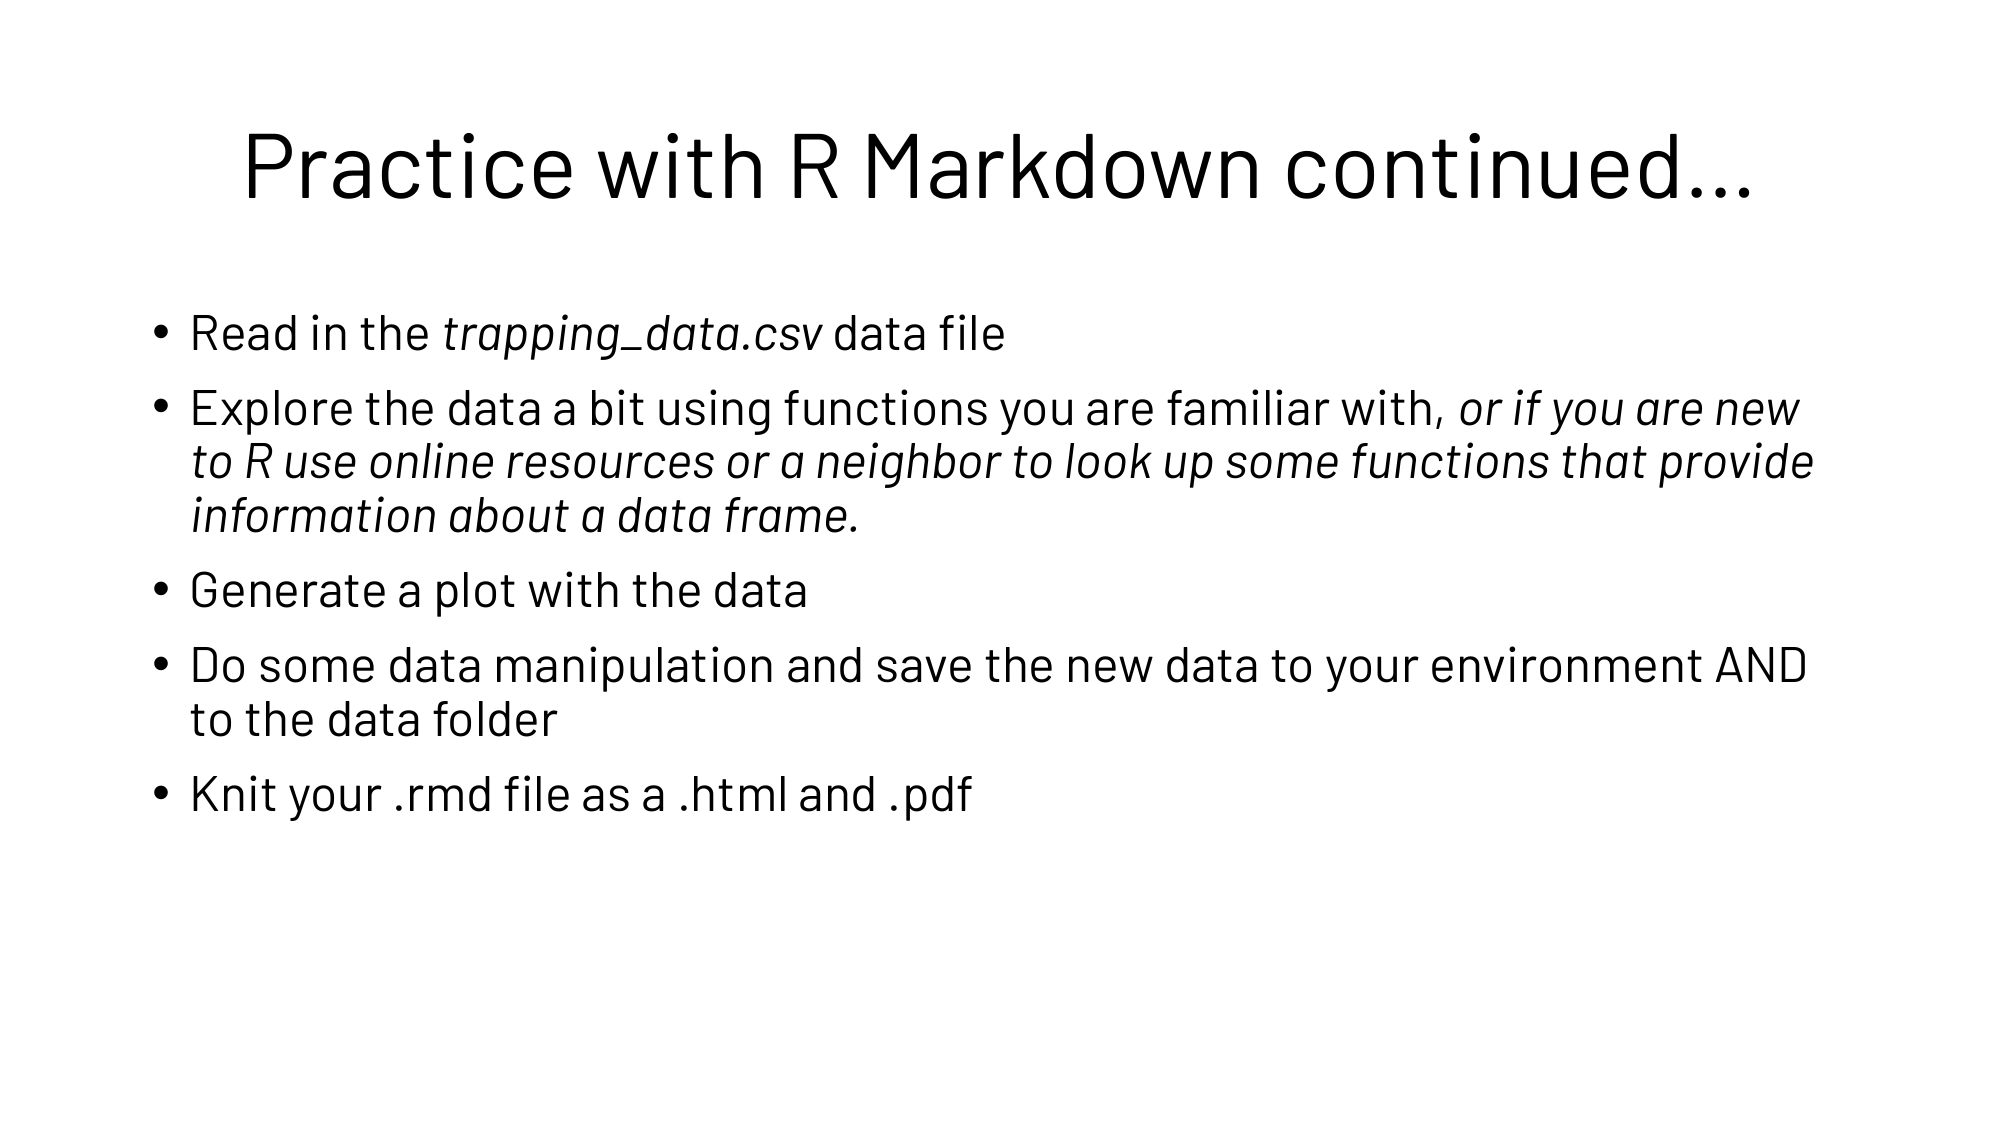

# Practice with R Markdown continued…
Read in the trapping_data.csv data file
Explore the data a bit using functions you are familiar with, or if you are new to R use online resources or a neighbor to look up some functions that provide information about a data frame.
Generate a plot with the data
Do some data manipulation and save the new data to your environment AND to the data folder
Knit your .rmd file as a .html and .pdf